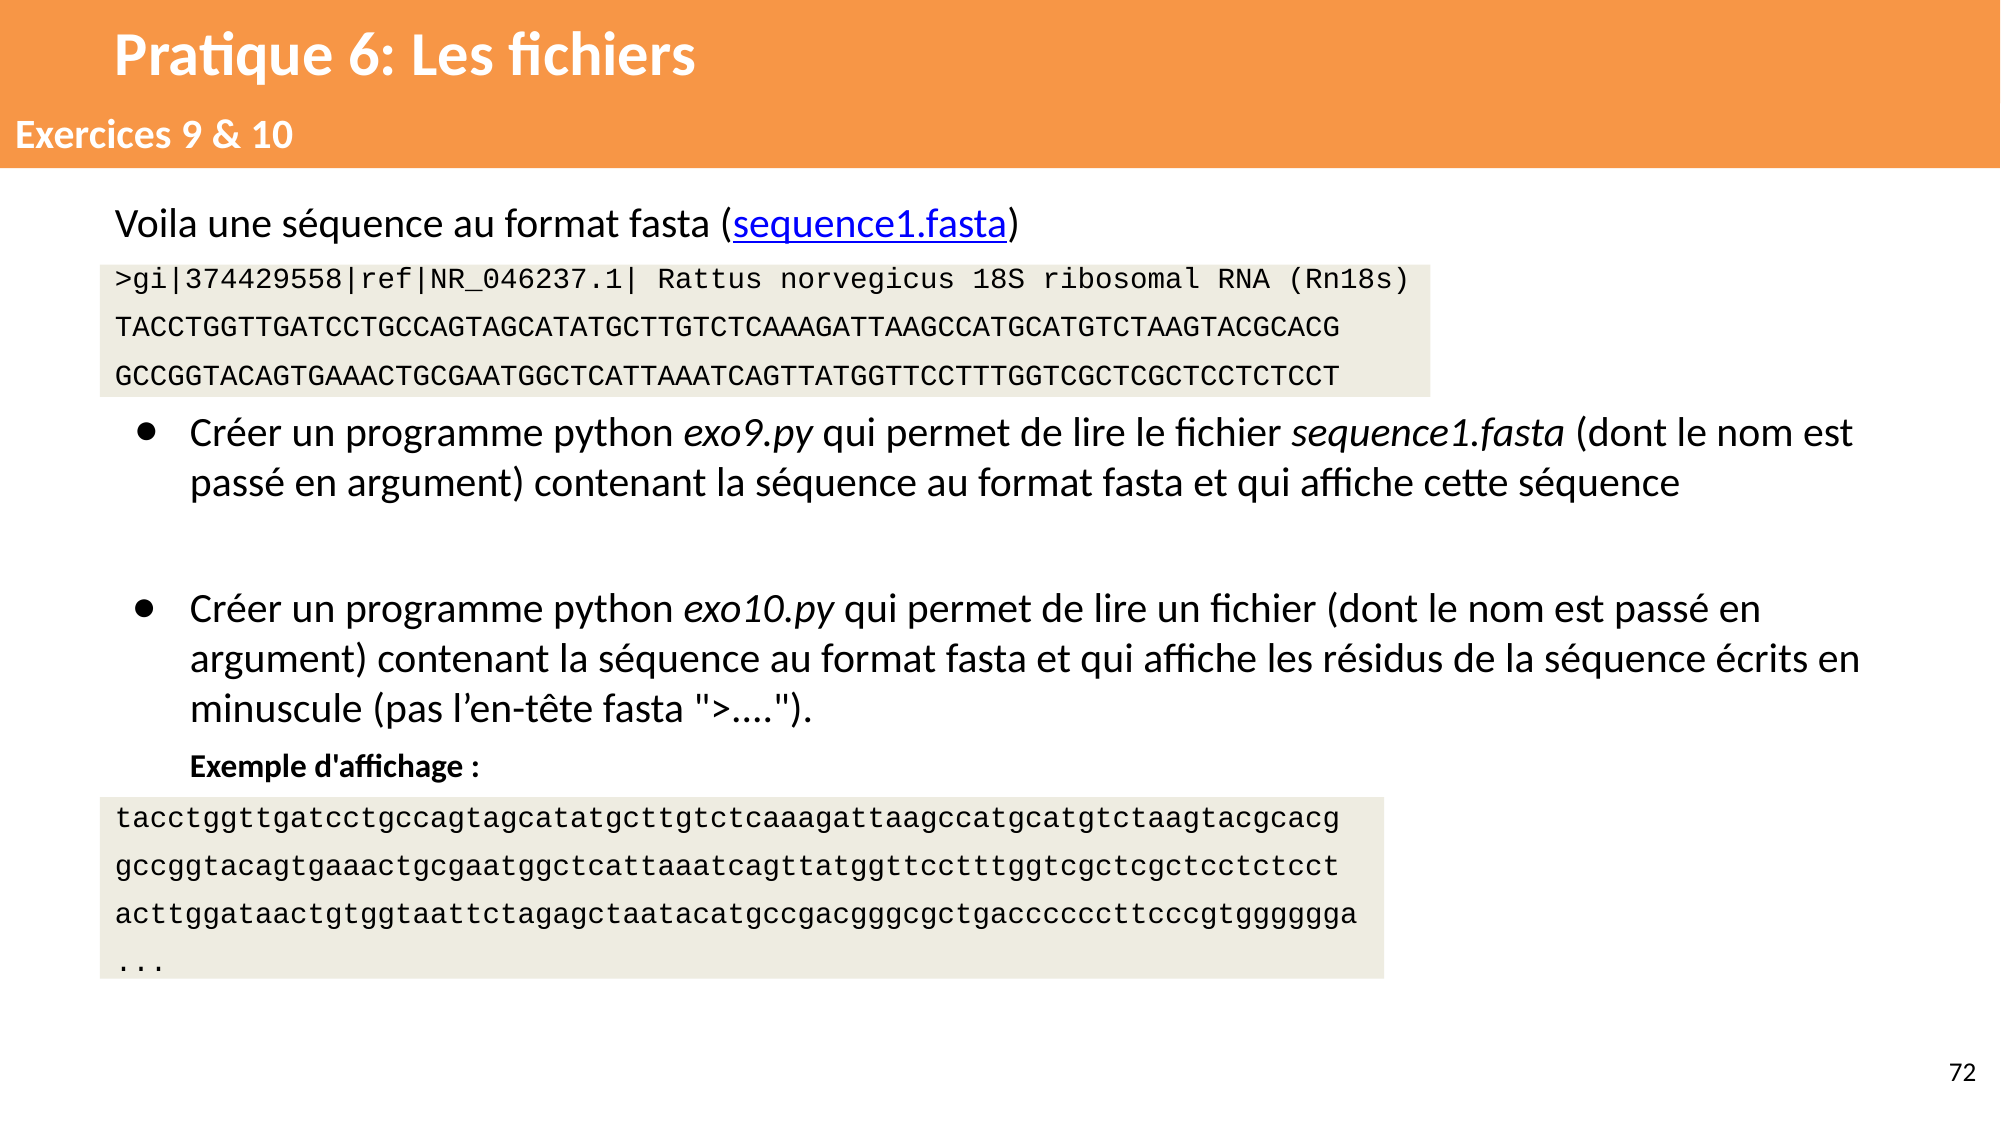

# Pratique 6: Les fichiers
Exercices 9 & 10
Voila une séquence au format fasta (sequence1.fasta)
>gi|374429558|ref|NR_046237.1| Rattus norvegicus 18S ribosomal RNA (Rn18s)
TACCTGGTTGATCCTGCCAGTAGCATATGCTTGTCTCAAAGATTAAGCCATGCATGTCTAAGTACGCACG
GCCGGTACAGTGAAACTGCGAATGGCTCATTAAATCAGTTATGGTTCCTTTGGTCGCTCGCTCCTCTCCT
Créer un programme python exo9.py qui permet de lire le fichier sequence1.fasta (dont le nom est passé en argument) contenant la séquence au format fasta et qui affiche cette séquence

Créer un programme python exo10.py qui permet de lire un fichier (dont le nom est passé en argument) contenant la séquence au format fasta et qui affiche les résidus de la séquence écrits en minuscule (pas l’en-tête fasta ">....").
Exemple d'affichage :
tacctggttgatcctgccagtagcatatgcttgtctcaaagattaagccatgcatgtctaagtacgcacg
gccggtacagtgaaactgcgaatggctcattaaatcagttatggttcctttggtcgctcgctcctctcct
acttggataactgtggtaattctagagctaatacatgccgacgggcgctgaccccccttcccgtgggggga
...

72